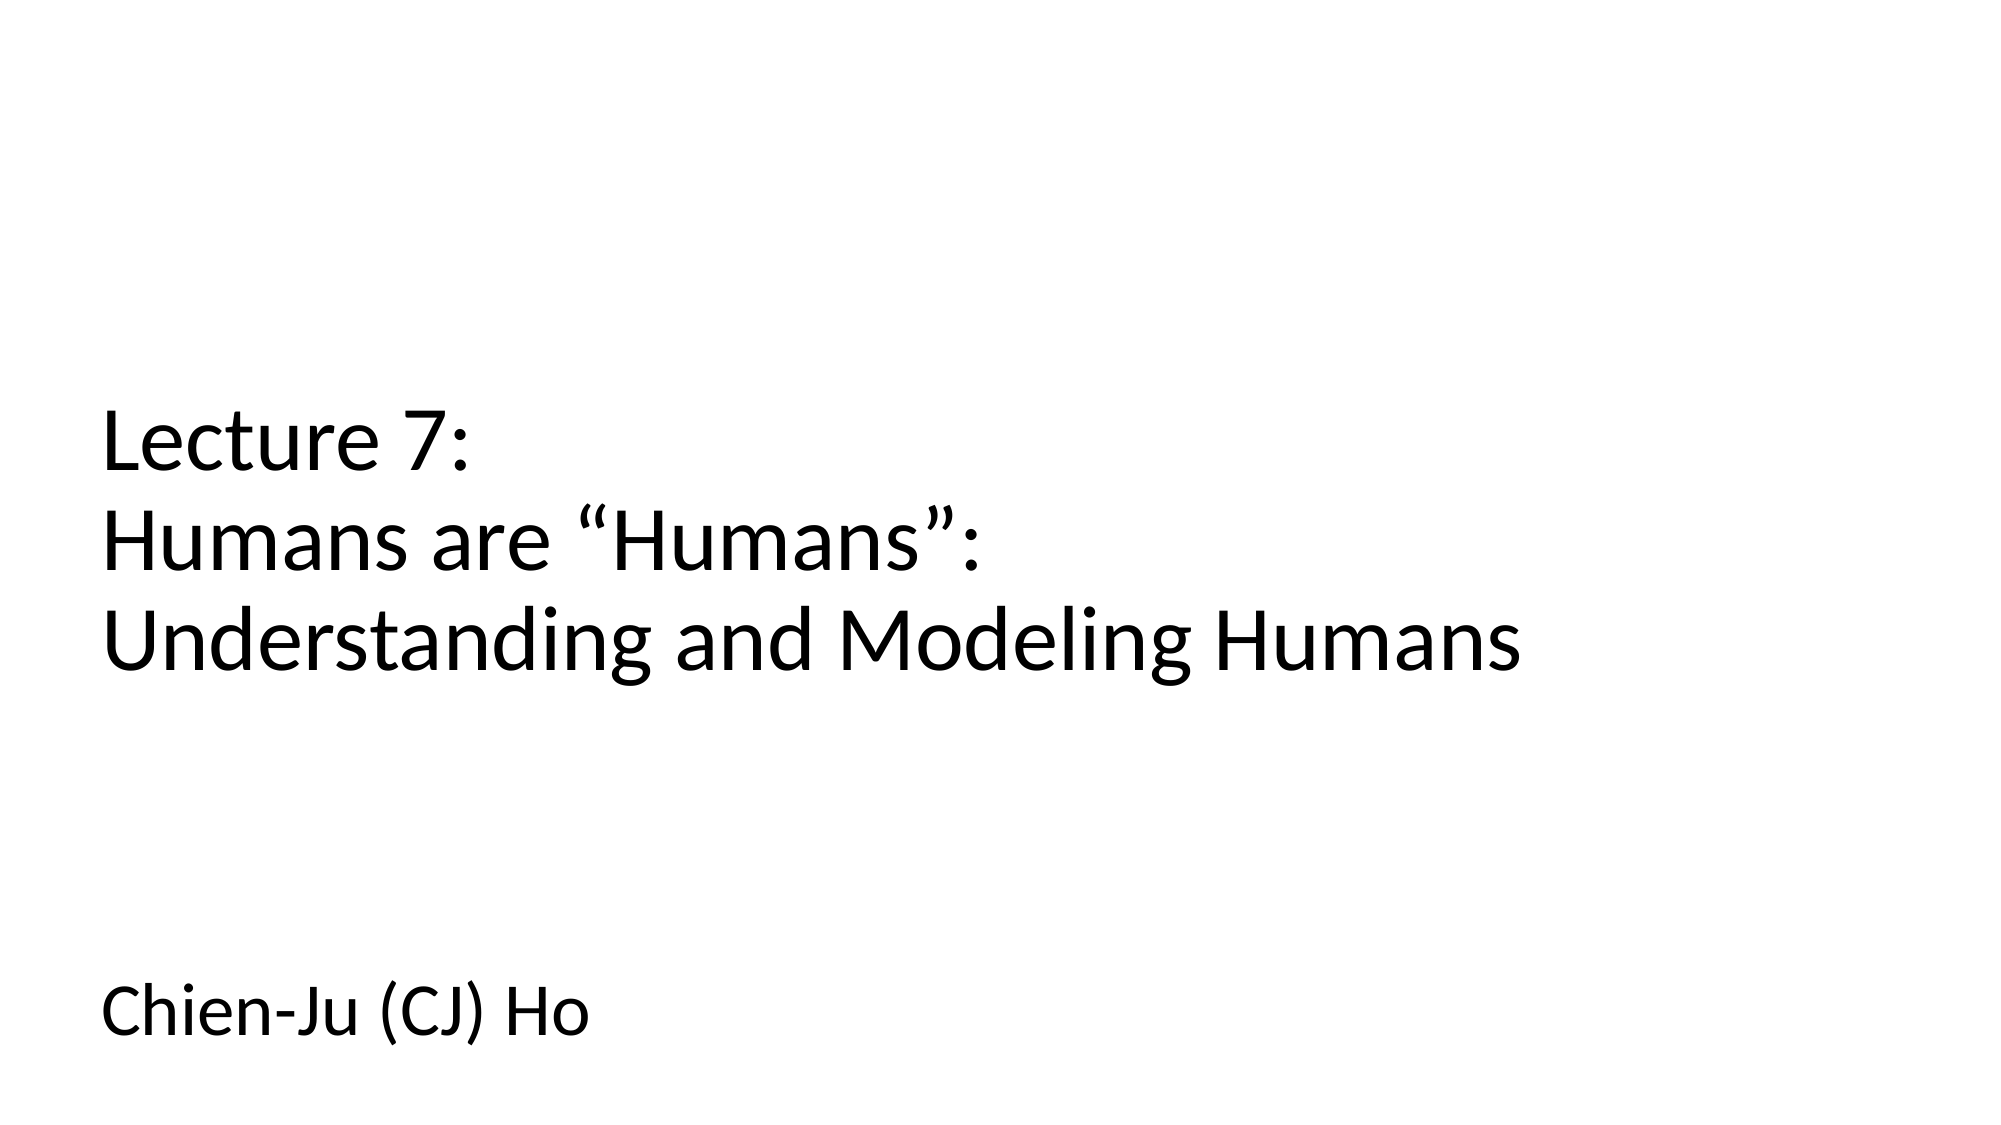

# Lecture 7: Humans are “Humans”: Understanding and Modeling Humans

Chien-Ju (CJ) Ho